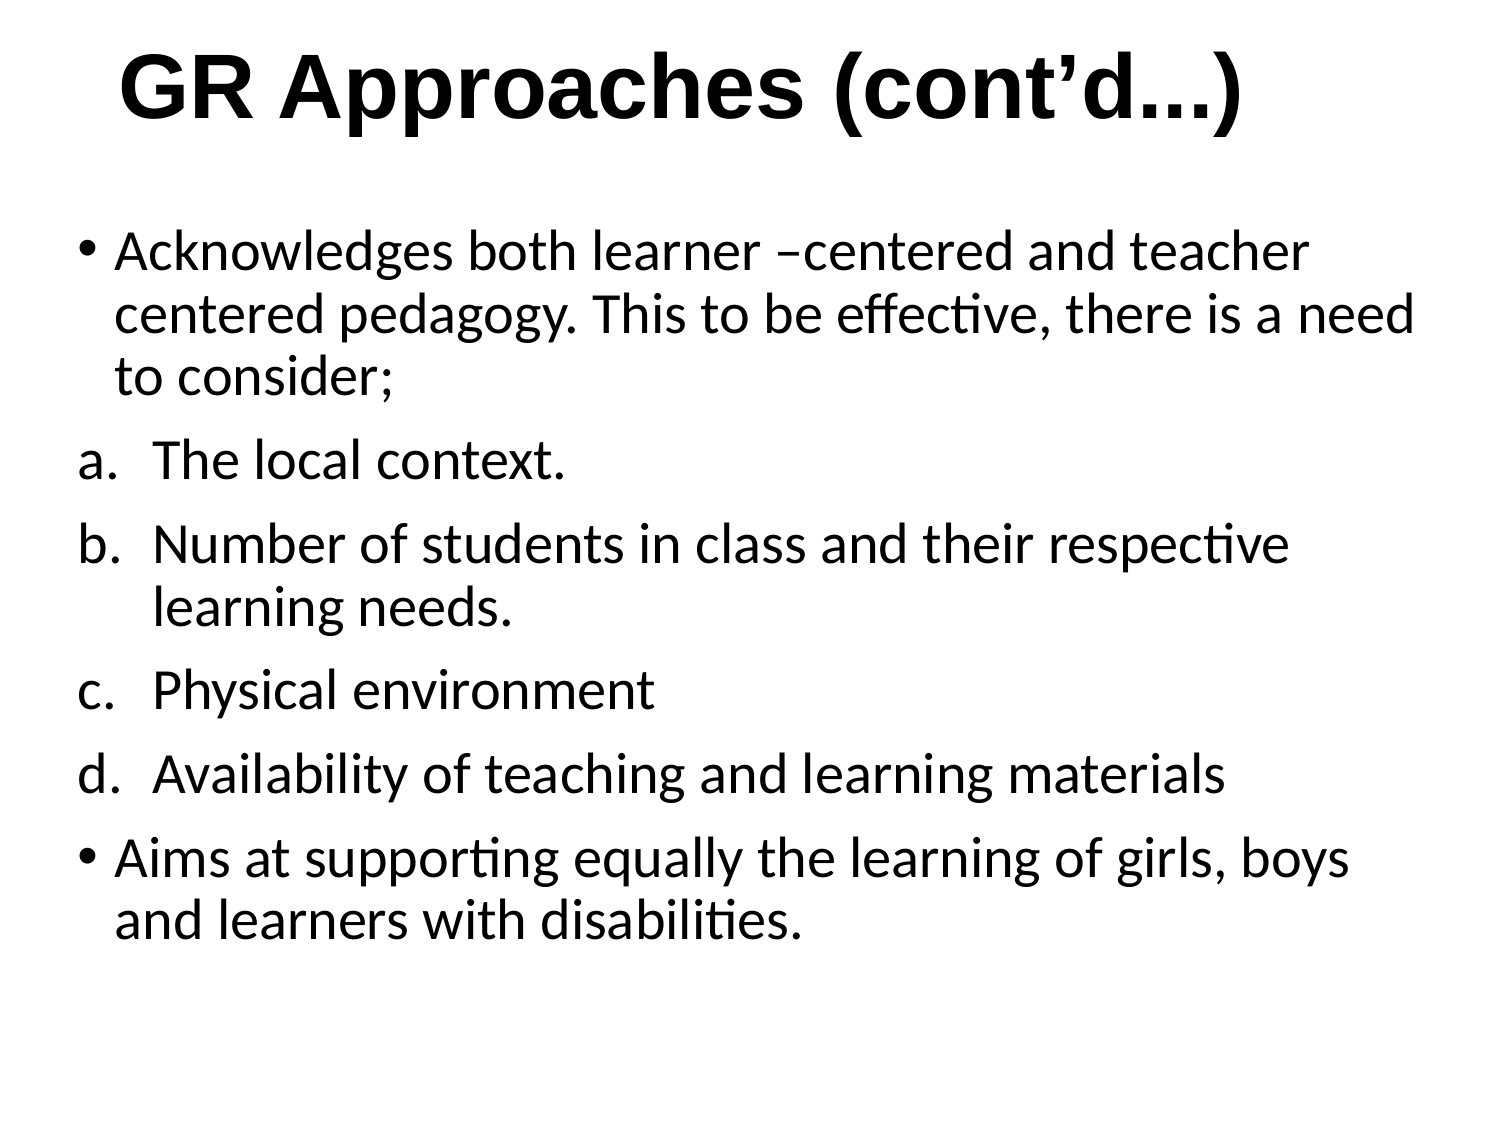

# GR Approaches (cont’d...)
Acknowledges both learner –centered and teacher centered pedagogy. This to be effective, there is a need to consider;
The local context.
Number of students in class and their respective learning needs.
Physical environment
Availability of teaching and learning materials
Aims at supporting equally the learning of girls, boys and learners with disabilities.